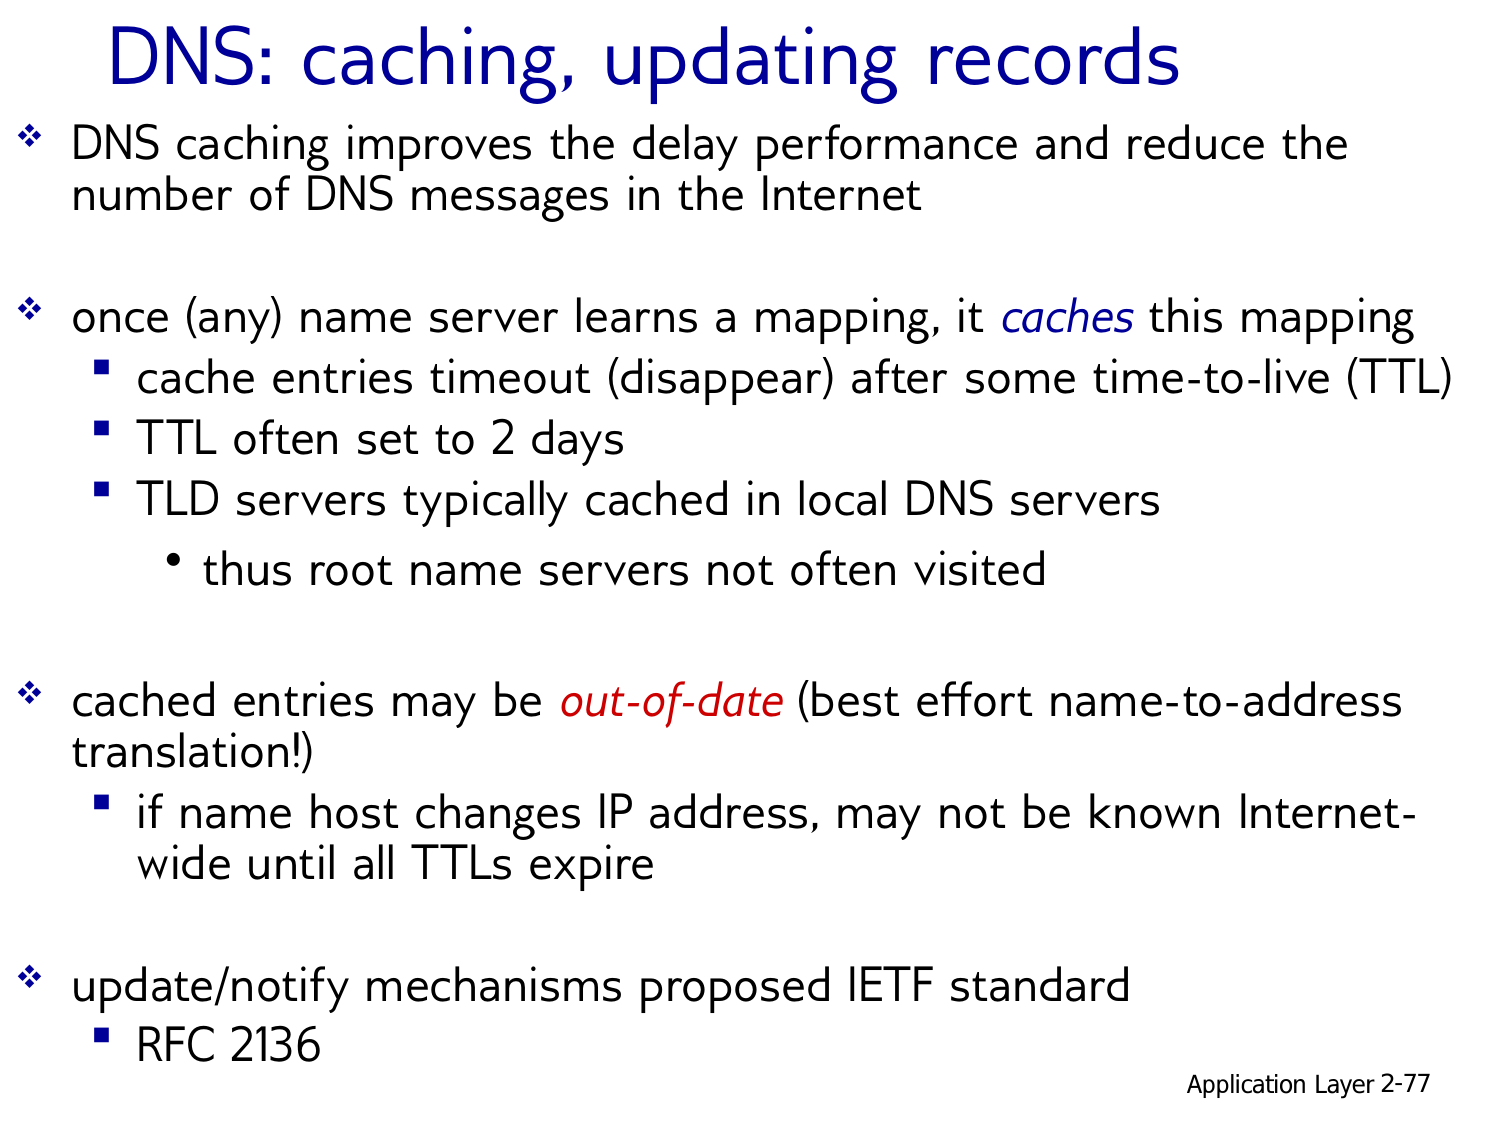

# DNS: caching, updating records
DNS caching improves the delay performance and reduce the number of DNS messages in the Internet

once (any) name server learns a mapping, it caches this mapping
cache entries timeout (disappear) after some time-to-live (TTL)
TTL often set to 2 days
TLD servers typically cached in local DNS servers
thus root name servers not often visited

cached entries may be out-of-date (best effort name-to-address translation!)
if name host changes IP address, may not be known Internet-wide until all TTLs expire

update/notify mechanisms proposed IETF standard
RFC 2136
2-77
Application Layer